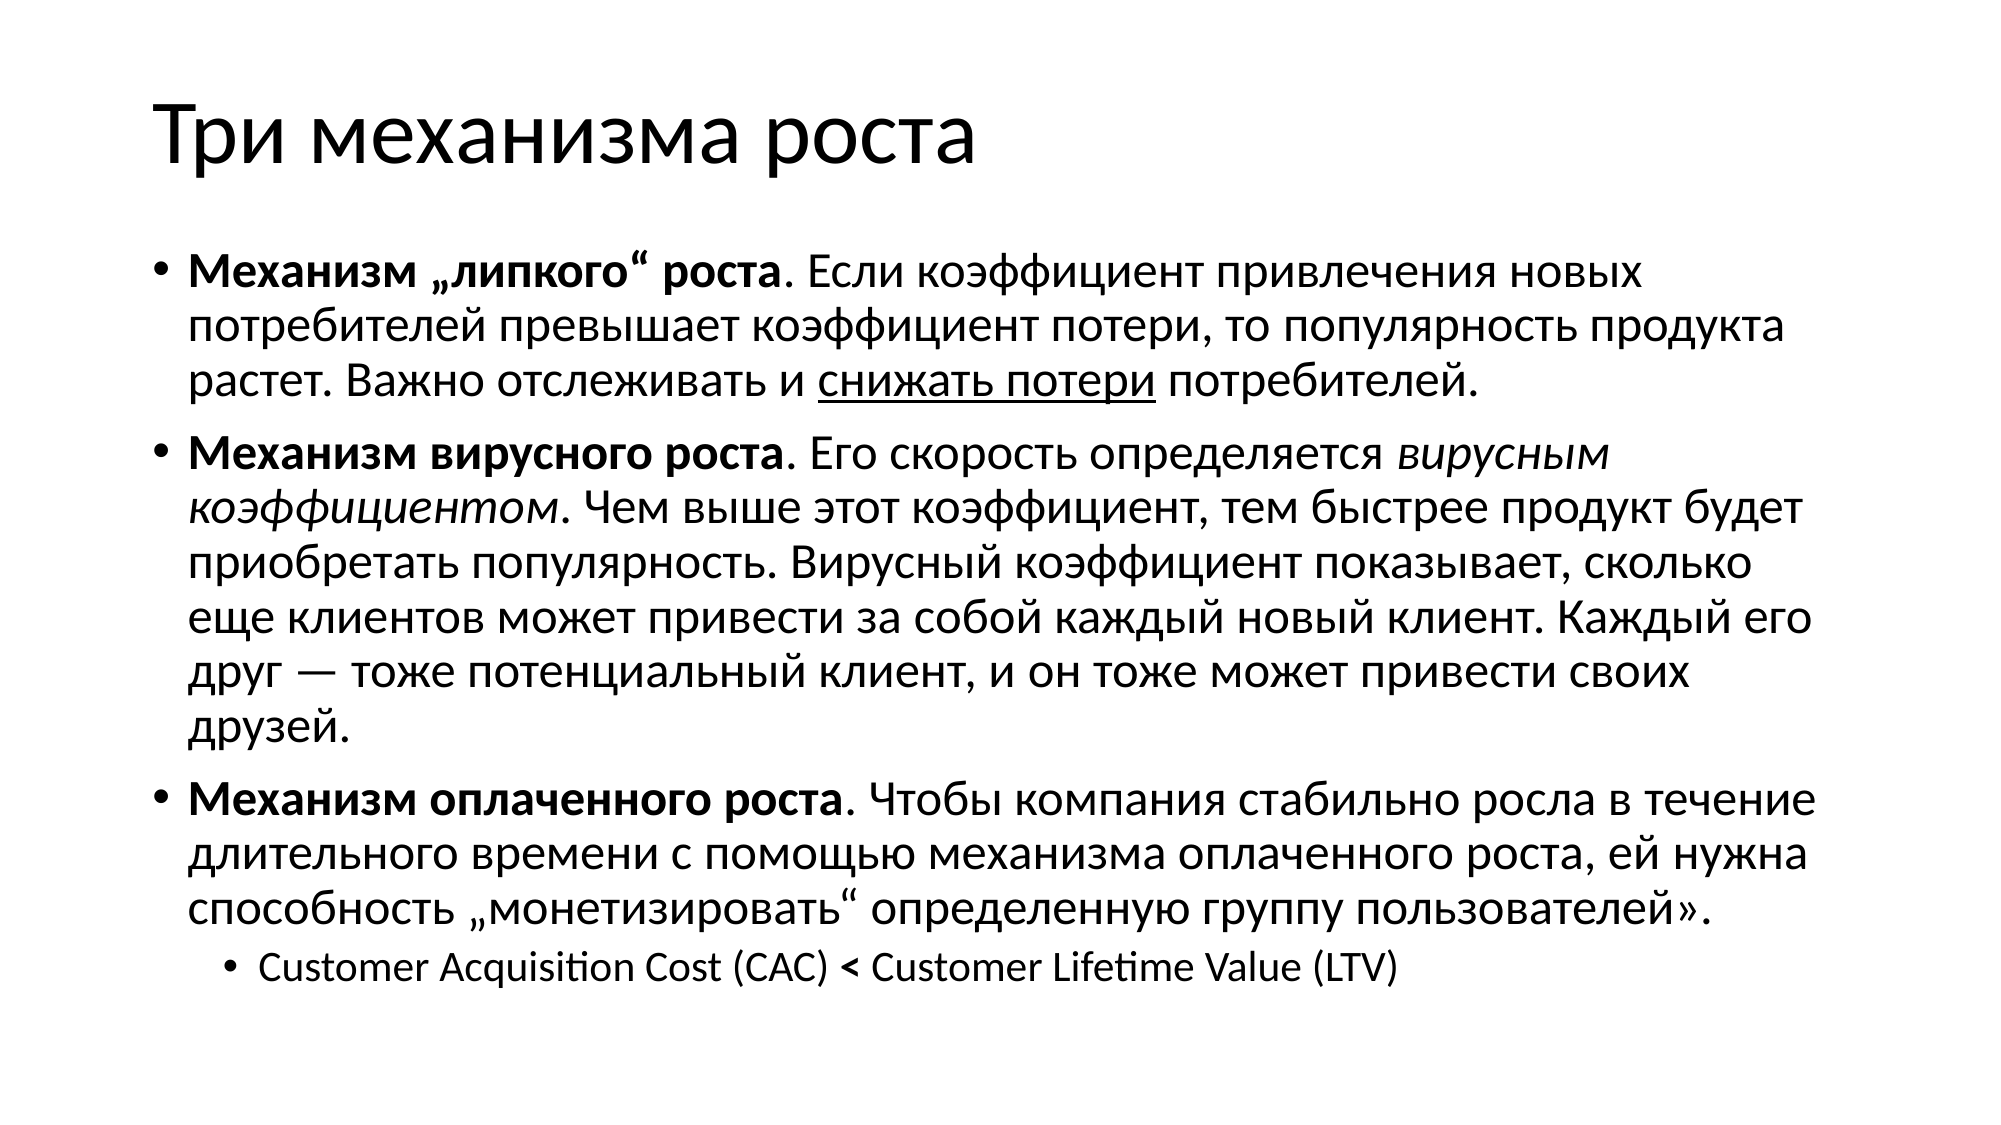

# Три механизма роста
Механизм „липкого“ роста. Если коэффициент привлечения новых потребителей превышает коэффициент потери, то популярность продукта растет. Важно отслеживать и снижать потери потребителей.
Механизм вирусного роста. Его скорость определяется вирусным коэффициентом. Чем выше этот коэффициент, тем быстрее продукт будет приобретать популярность. Вирусный коэффициент показывает, сколько еще клиентов может привести за собой каждый новый клиент. Каждый его друг — тоже потенциальный клиент, и он тоже может привести своих друзей.
Механизм оплаченного роста. Чтобы компания стабильно росла в течение длительного времени с помощью механизма оплаченного роста, ей нужна способность „монетизировать“ определенную группу пользователей».
Customer Acquisition Cost (CAC) < Customer Lifetime Value (LTV)